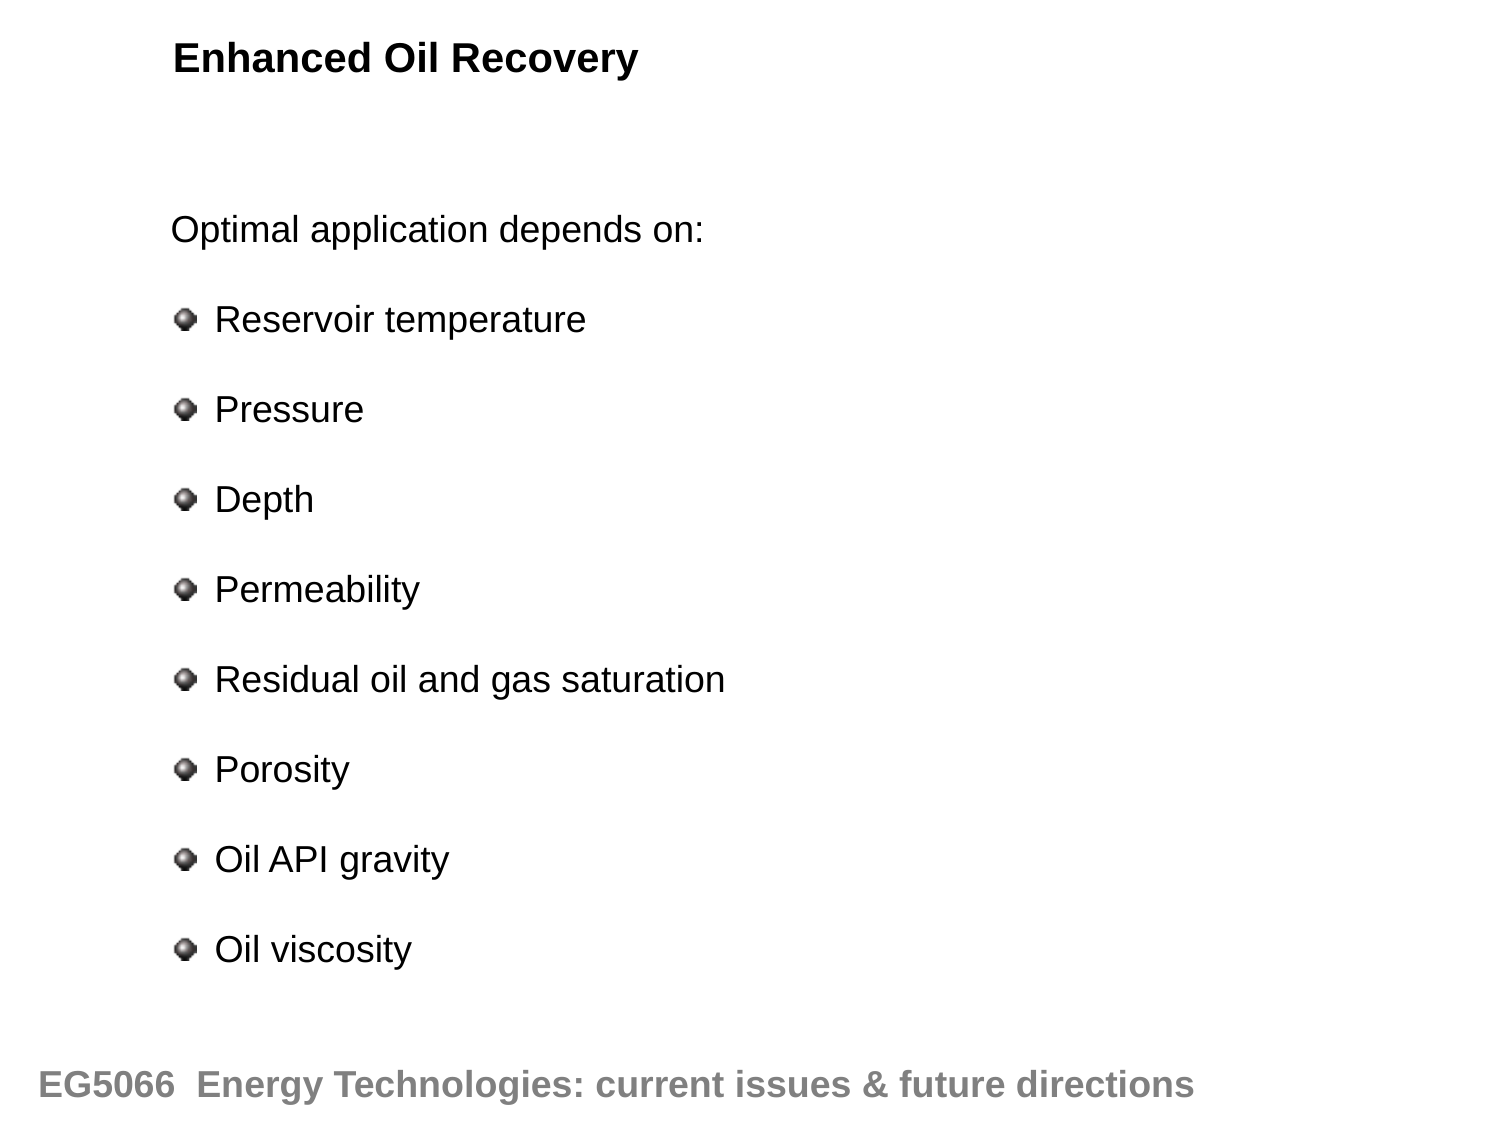

Enhanced Oil Recovery
Optimal application depends on:
Reservoir temperature
Pressure
Depth
Permeability
Residual oil and gas saturation
Porosity
Oil API gravity
Oil viscosity
EG5066  Energy Technologies: current issues & future directions